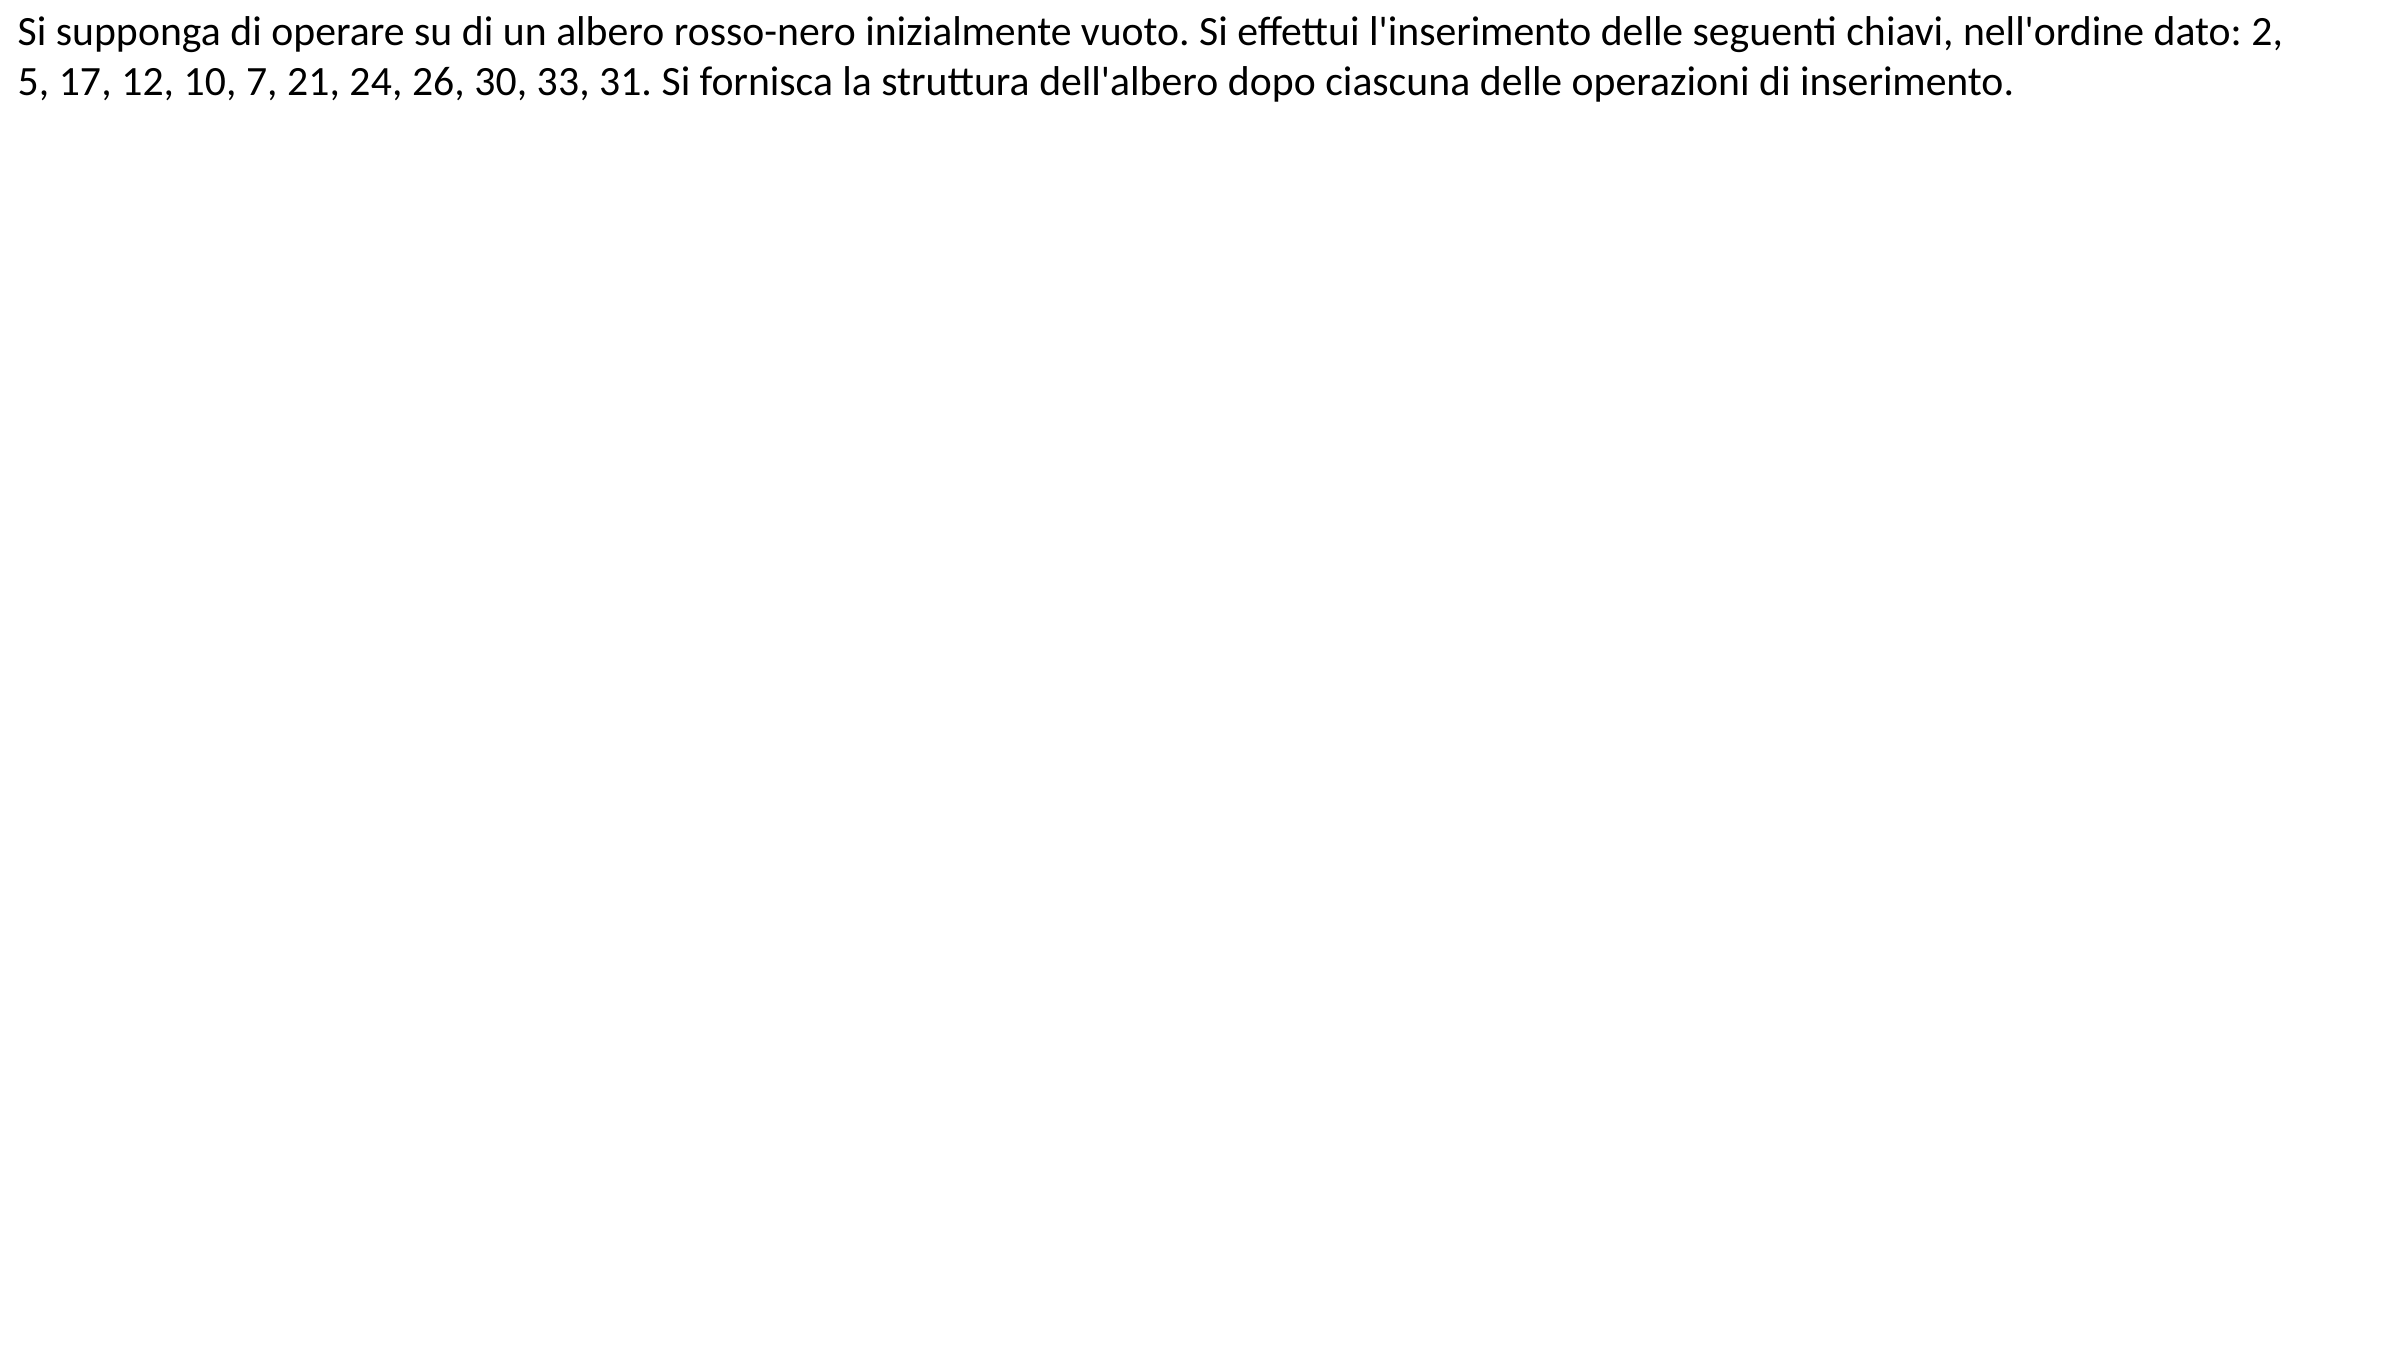

Si supponga di operare su di un albero rosso-nero inizialmente vuoto. Si effettui l'inserimento delle seguenti chiavi, nell'ordine dato: 2, 5, 17, 12, 10, 7, 21, 24, 26, 30, 33, 31. Si fornisca la struttura dell'albero dopo ciascuna delle operazioni di inserimento.